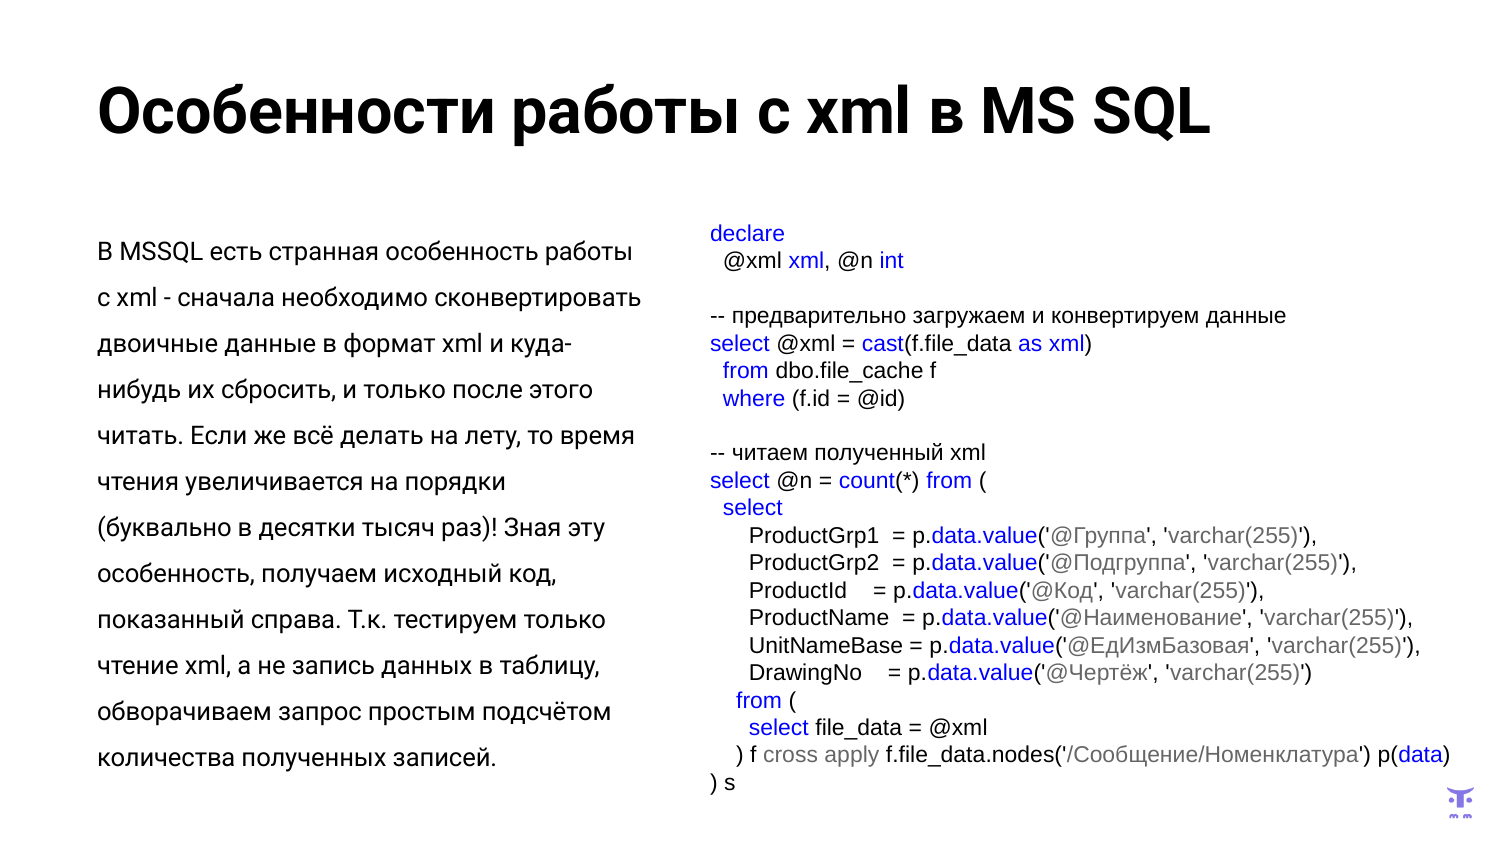

# Особенности работы с xml в MS SQL
declare
  @xml xml, @n int

-- предварительно загружаем и конвертируем данные
select @xml = cast(f.file_data as xml)
  from dbo.file_cache f
  where (f.id = @id)

-- читаем полученный xml
select @n = count(*) from (
  select
      ProductGrp1  = p.data.value('@Группа', 'varchar(255)'),
      ProductGrp2  = p.data.value('@Подгруппа', 'varchar(255)'),
      ProductId    = p.data.value('@Код', 'varchar(255)'),
      ProductName  = p.data.value('@Наименование', 'varchar(255)'),
      UnitNameBase = p.data.value('@ЕдИзмБазовая', 'varchar(255)'),
      DrawingNo    = p.data.value('@Чертёж', 'varchar(255)')
    from (
      select file_data = @xml
    ) f cross apply f.file_data.nodes('/Сообщение/Номенклатура') p(data)
) s
В MSSQL есть странная особенность работы с xml - сначала необходимо сконвертировать двоичные данные в формат xml и куда-нибудь их сбросить, и только после этого читать. Если же всё делать на лету, то время чтения увеличивается на порядки (буквально в десятки тысяч раз)! Зная эту особенность, получаем исходный код, показанный справа. Т.к. тестируем только чтение xml, а не запись данных в таблицу, обворачиваем запрос простым подсчётом количества полученных записей.